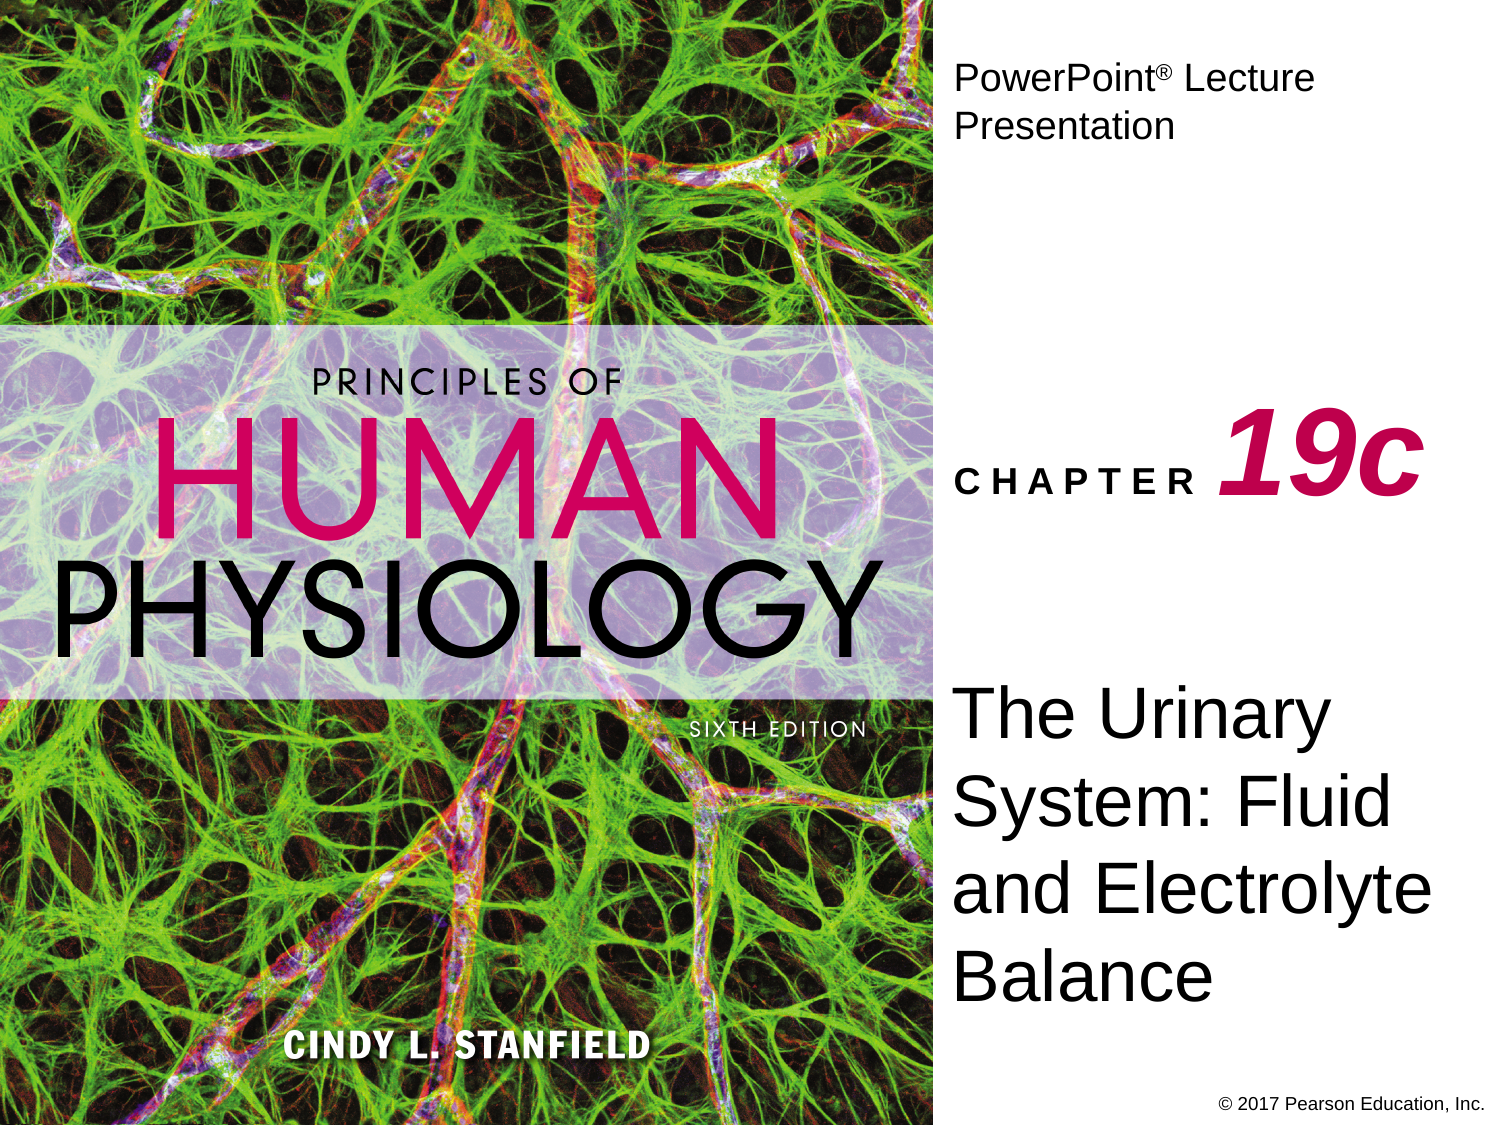

19c
# The Urinary System: Fluid and Electrolyte Balance